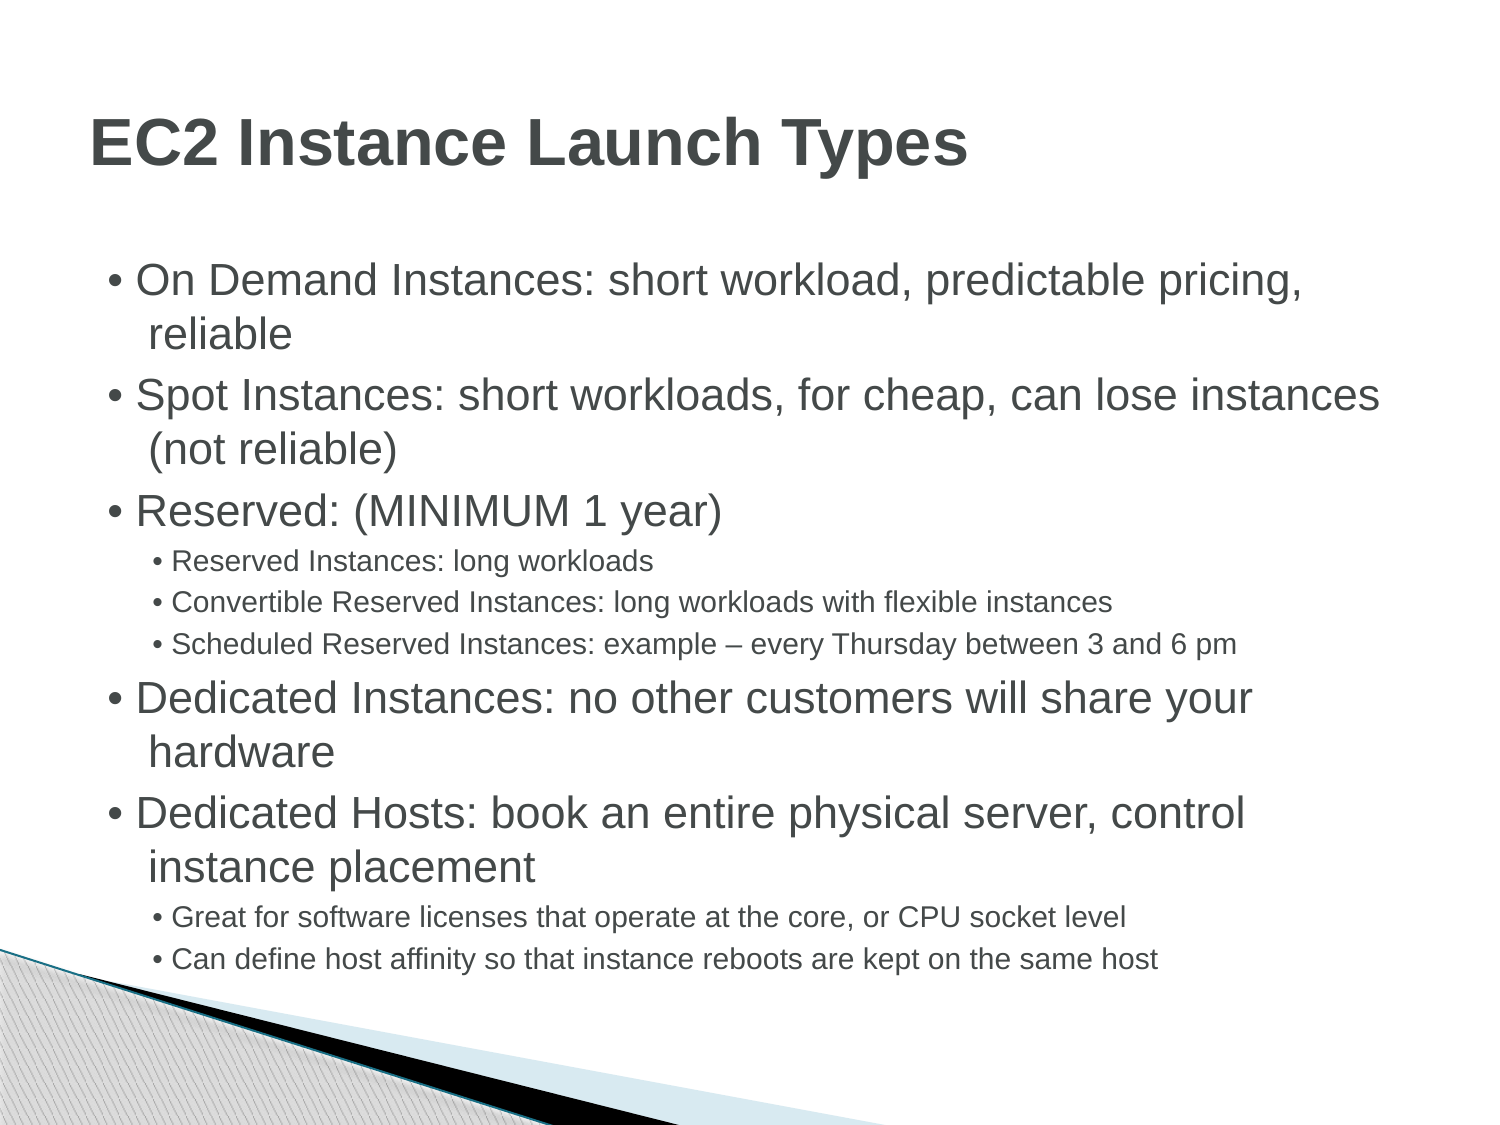

# EC2 Instance Launch Types
• On Demand Instances: short workload, predictable pricing, reliable
• Spot Instances: short workloads, for cheap, can lose instances (not reliable)
• Reserved: (MINIMUM 1 year)
• Reserved Instances: long workloads
• Convertible Reserved Instances: long workloads with flexible instances
• Scheduled Reserved Instances: example – every Thursday between 3 and 6 pm
• Dedicated Instances: no other customers will share your hardware
• Dedicated Hosts: book an entire physical server, control instance placement
• Great for software licenses that operate at the core, or CPU socket level
• Can define host affinity so that instance reboots are kept on the same host